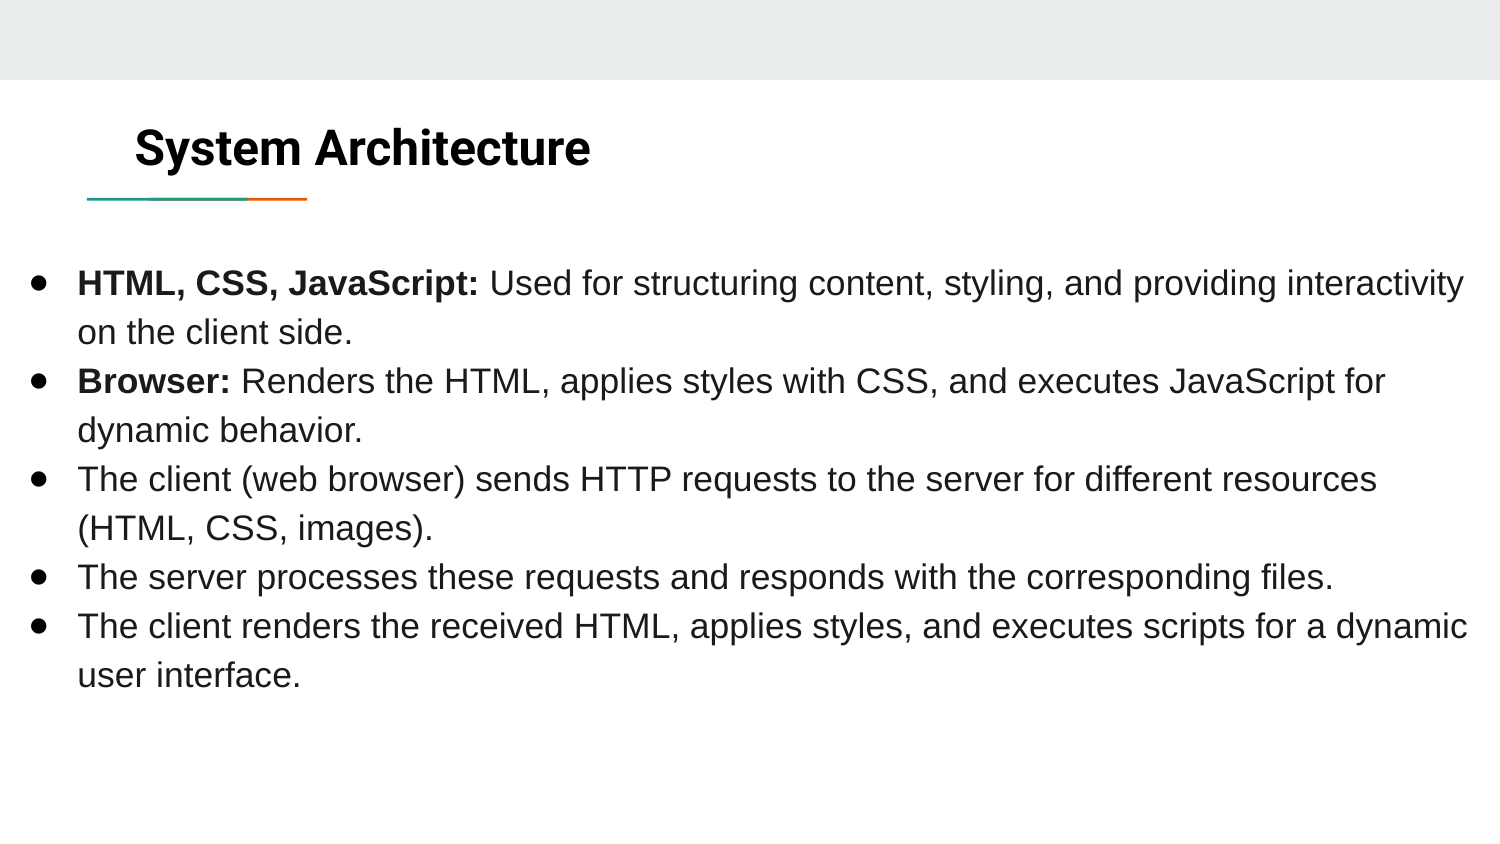

# System Architecture

HTML, CSS, JavaScript: Used for structuring content, styling, and providing interactivity on the client side.
Browser: Renders the HTML, applies styles with CSS, and executes JavaScript for dynamic behavior.
The client (web browser) sends HTTP requests to the server for different resources (HTML, CSS, images).
The server processes these requests and responds with the corresponding files.
The client renders the received HTML, applies styles, and executes scripts for a dynamic user interface.